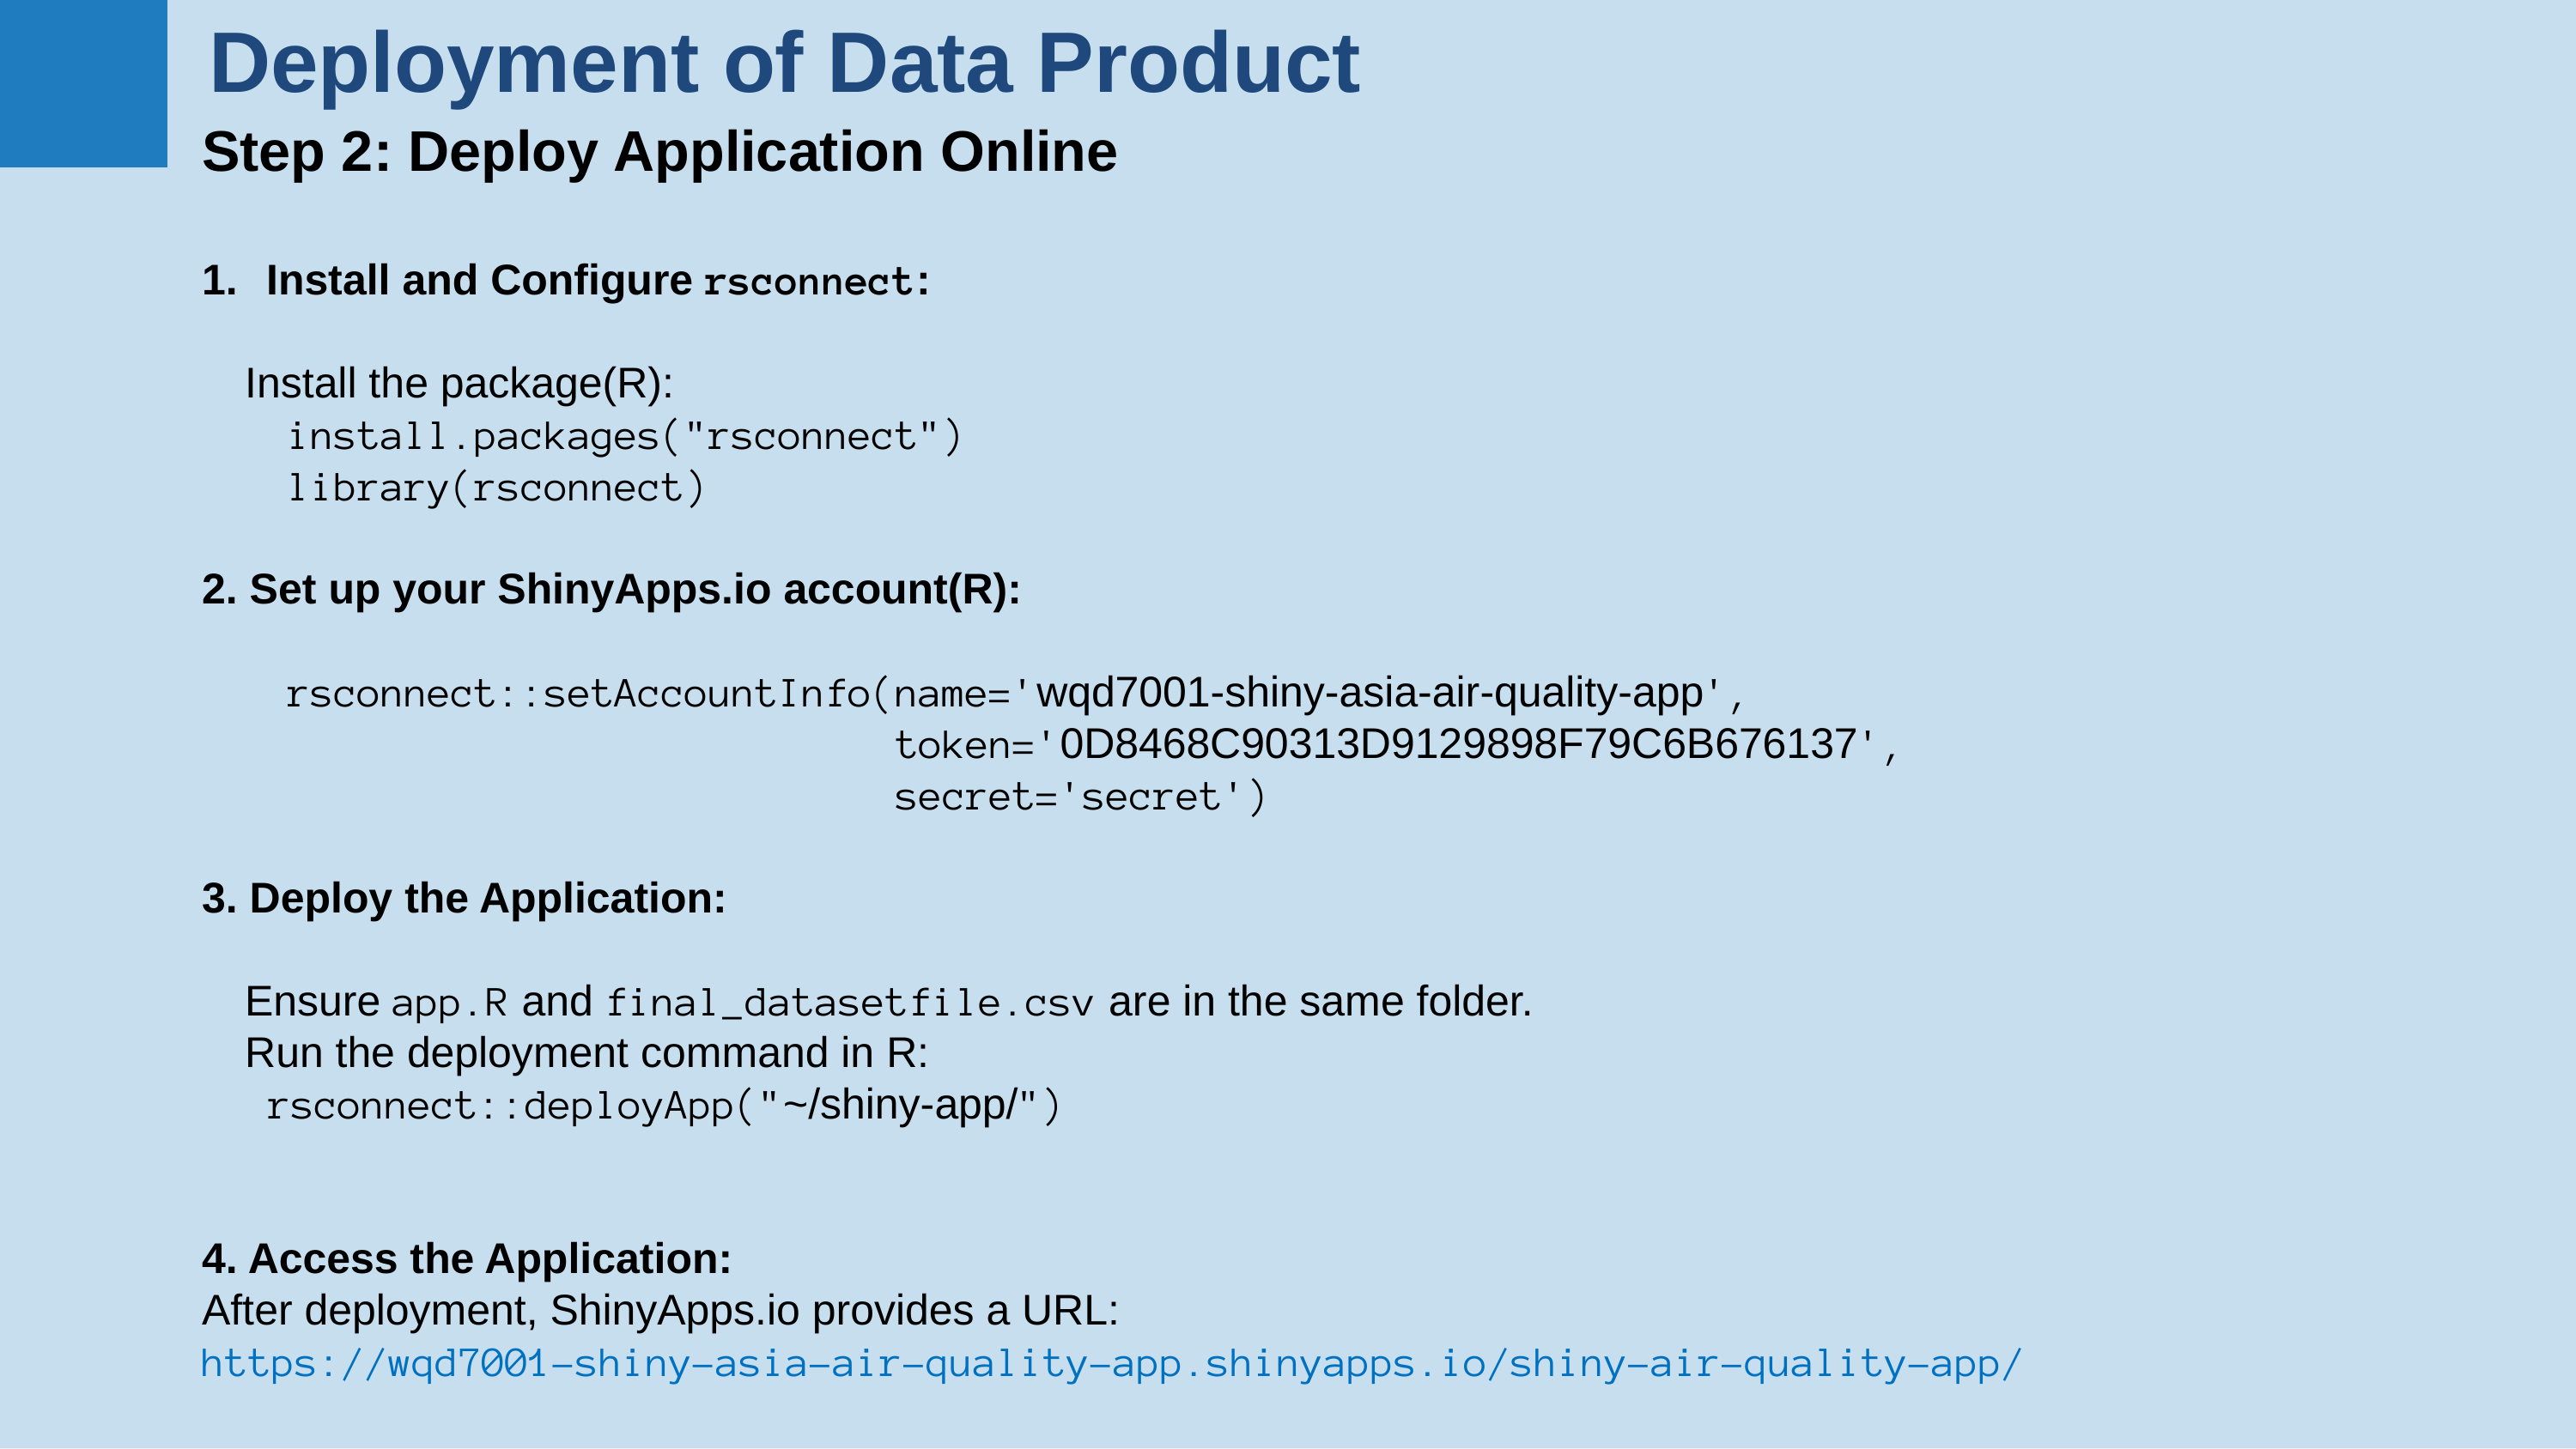

Deployment of Data Product
Step 2: Deploy Application Online

Install and Configure rsconnect:

 Install the package(R):
  install.packages("rsconnect")
  library(rsconnect)

2. Set up your ShinyApps.io account(R):

  rsconnect::setAccountInfo(name='wqd7001-shiny-asia-air-quality-app',
                            token='0D8468C90313D9129898F79C6B676137',
                            secret='secret')

3. Deploy the Application:

 Ensure app.R and final_datasetfile.csv are in the same folder.
 Run the deployment command in R:
  rsconnect::deployApp("~/shiny-app/")

4. Access the Application:
After deployment, ShinyApps.io provides a URL:
https://wqd7001-shiny-asia-air-quality-app.shinyapps.io/shiny-air-quality-app/